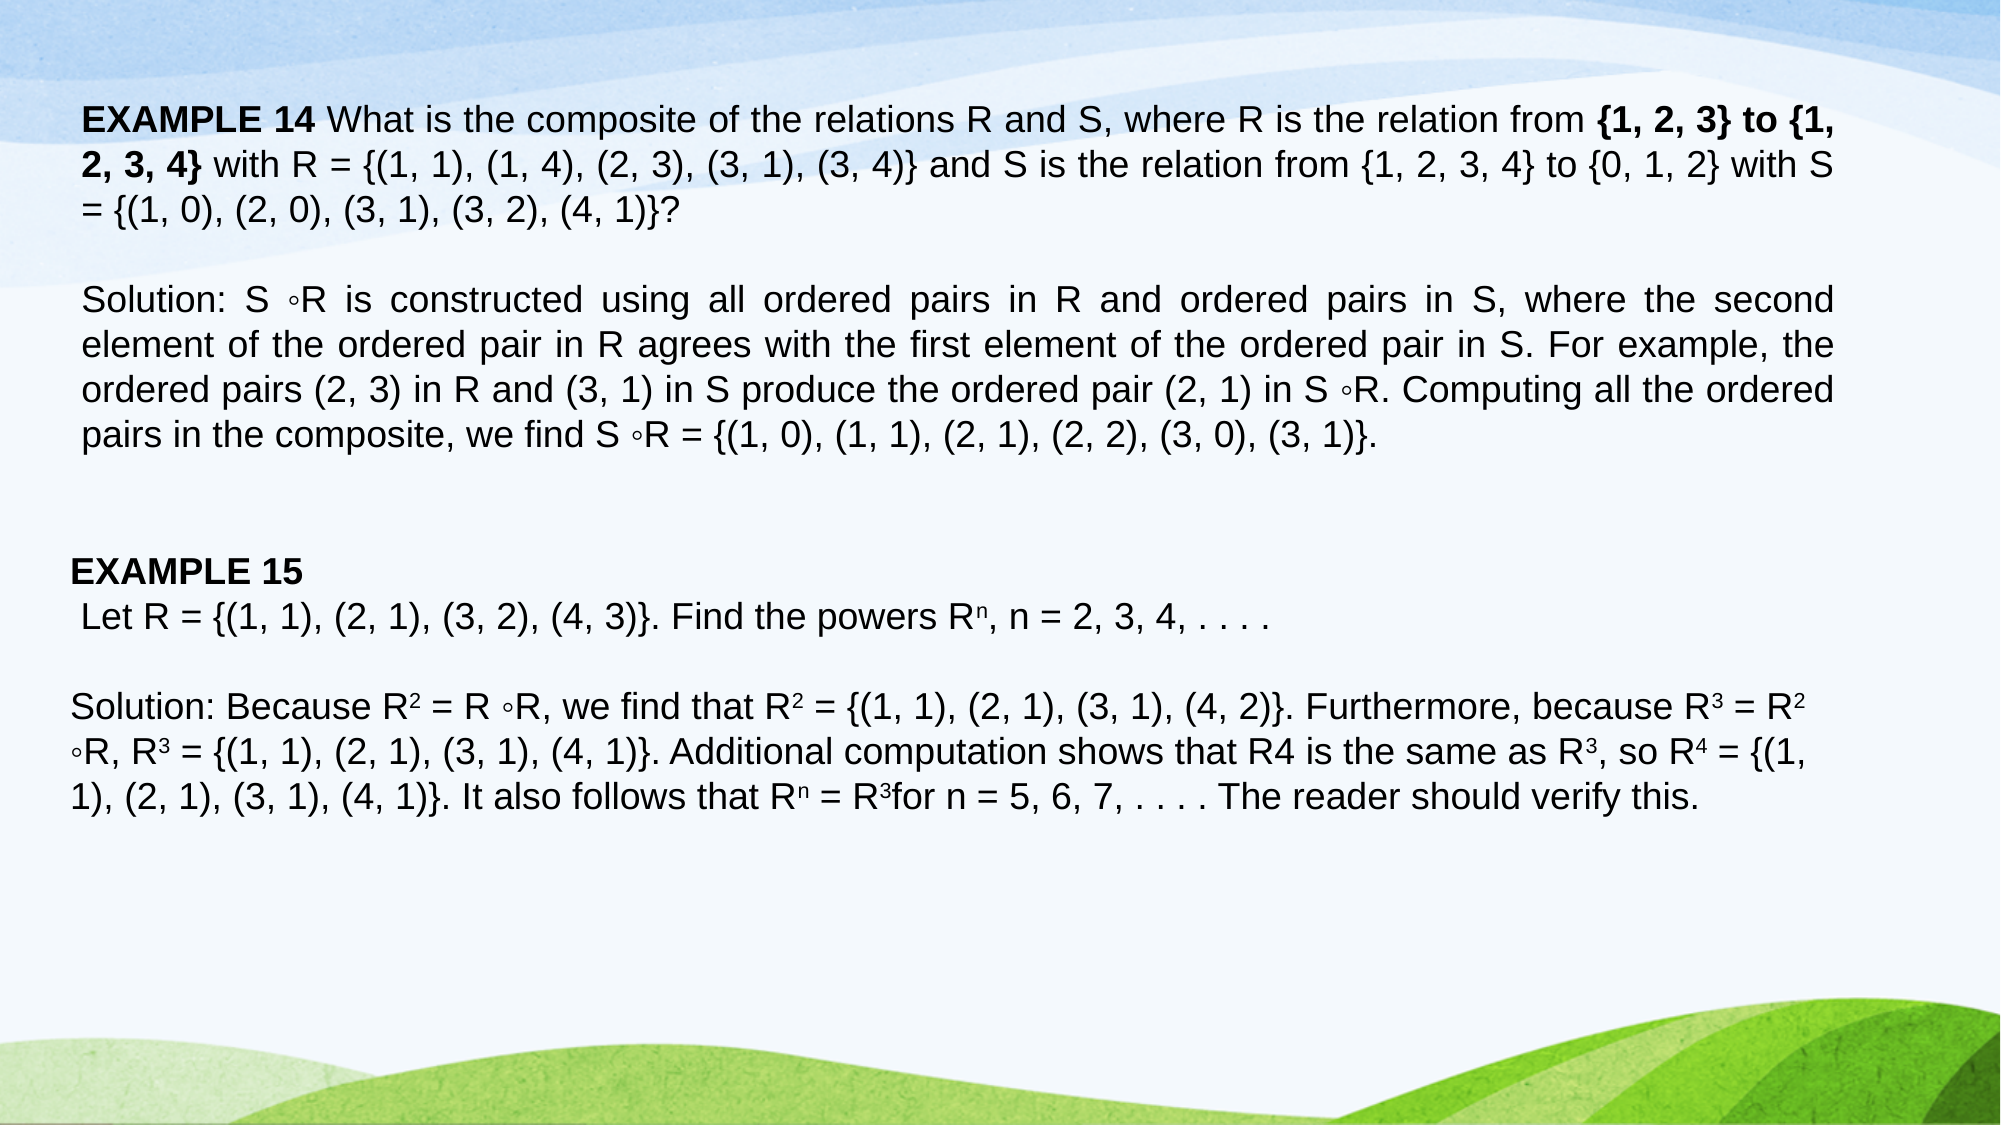

EXAMPLE 14 What is the composite of the relations R and S, where R is the relation from {1, 2, 3} to {1, 2, 3, 4} with R = {(1, 1), (1, 4), (2, 3), (3, 1), (3, 4)} and S is the relation from {1, 2, 3, 4} to {0, 1, 2} with S = {(1, 0), (2, 0), (3, 1), (3, 2), (4, 1)}?

Solution: S ◦R is constructed using all ordered pairs in R and ordered pairs in S, where the second element of the ordered pair in R agrees with the first element of the ordered pair in S. For example, the ordered pairs (2, 3) in R and (3, 1) in S produce the ordered pair (2, 1) in S ◦R. Computing all the ordered pairs in the composite, we find S ◦R = {(1, 0), (1, 1), (2, 1), (2, 2), (3, 0), (3, 1)}.
EXAMPLE 15
 Let R = {(1, 1), (2, 1), (3, 2), (4, 3)}. Find the powers Rn, n = 2, 3, 4, . . . .

Solution: Because R2 = R ◦R, we find that R2 = {(1, 1), (2, 1), (3, 1), (4, 2)}. Furthermore, because R3 = R2 ◦R, R3 = {(1, 1), (2, 1), (3, 1), (4, 1)}. Additional computation shows that R4 is the same as R3, so R4 = {(1, 1), (2, 1), (3, 1), (4, 1)}. It also follows that Rn = R3for n = 5, 6, 7, . . . . The reader should verify this.